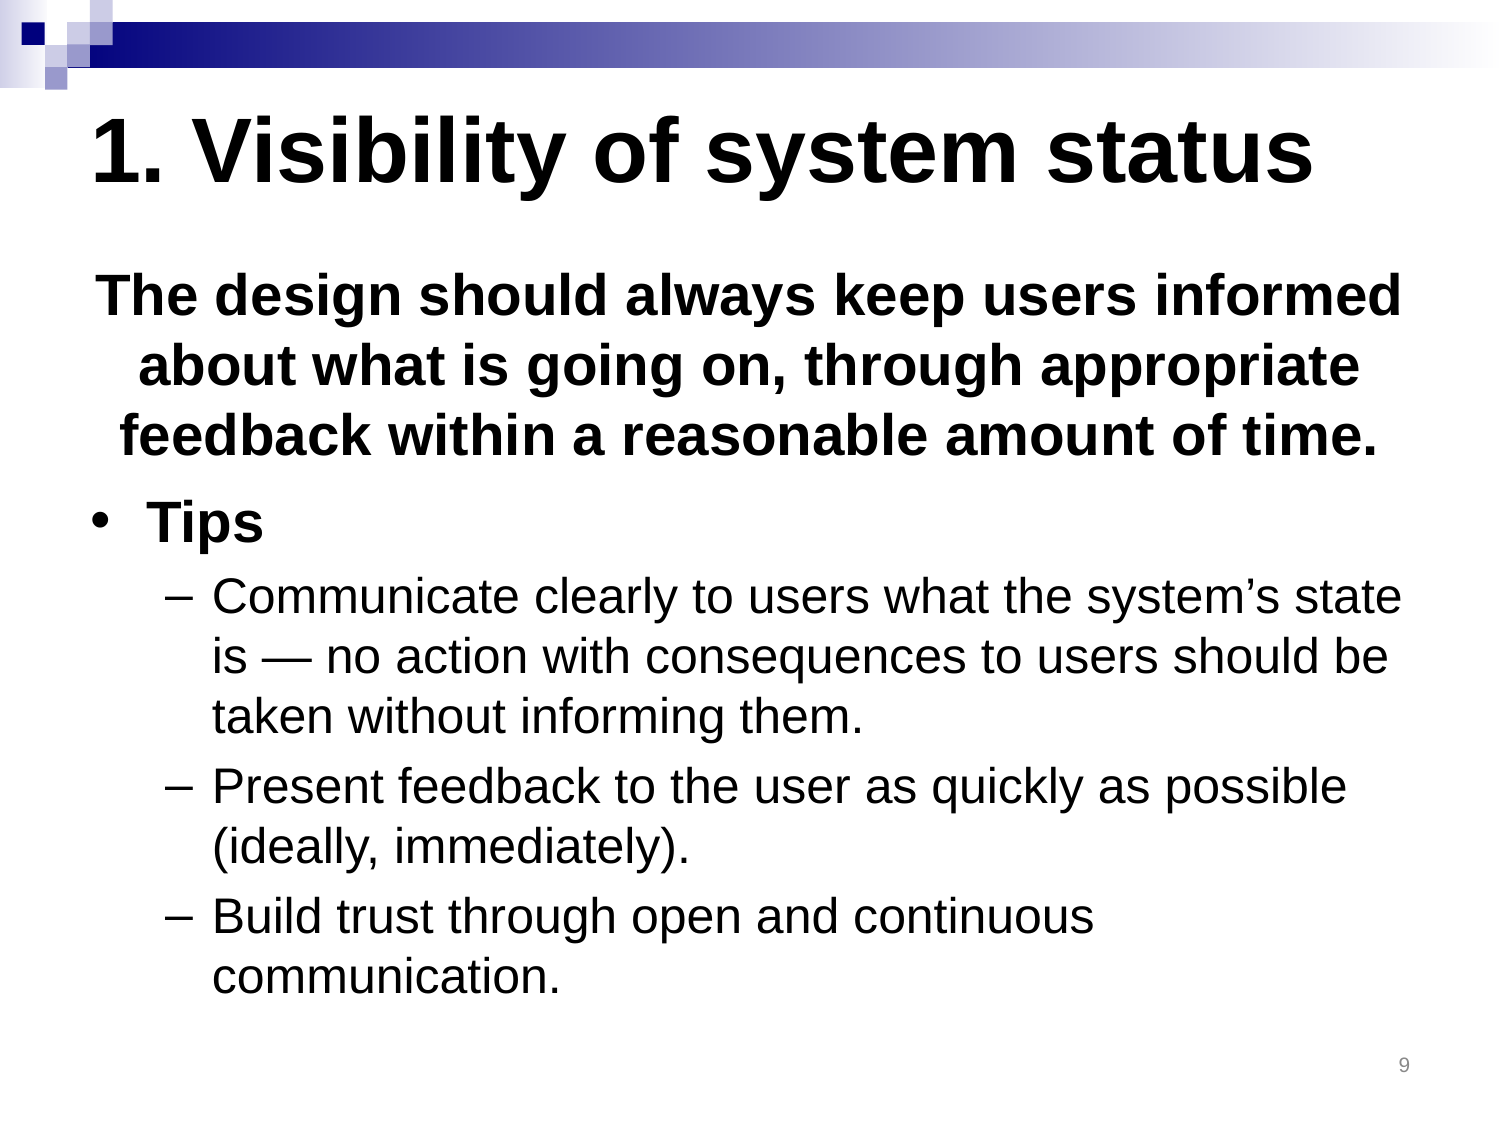

# 1. Visibility of system status
The design should always keep users informed about what is going on, through appropriate feedback within a reasonable amount of time.
Tips
Communicate clearly to users what the system’s state is — no action with consequences to users should be taken without informing them.
Present feedback to the user as quickly as possible (ideally, immediately).
Build trust through open and continuous communication.
9